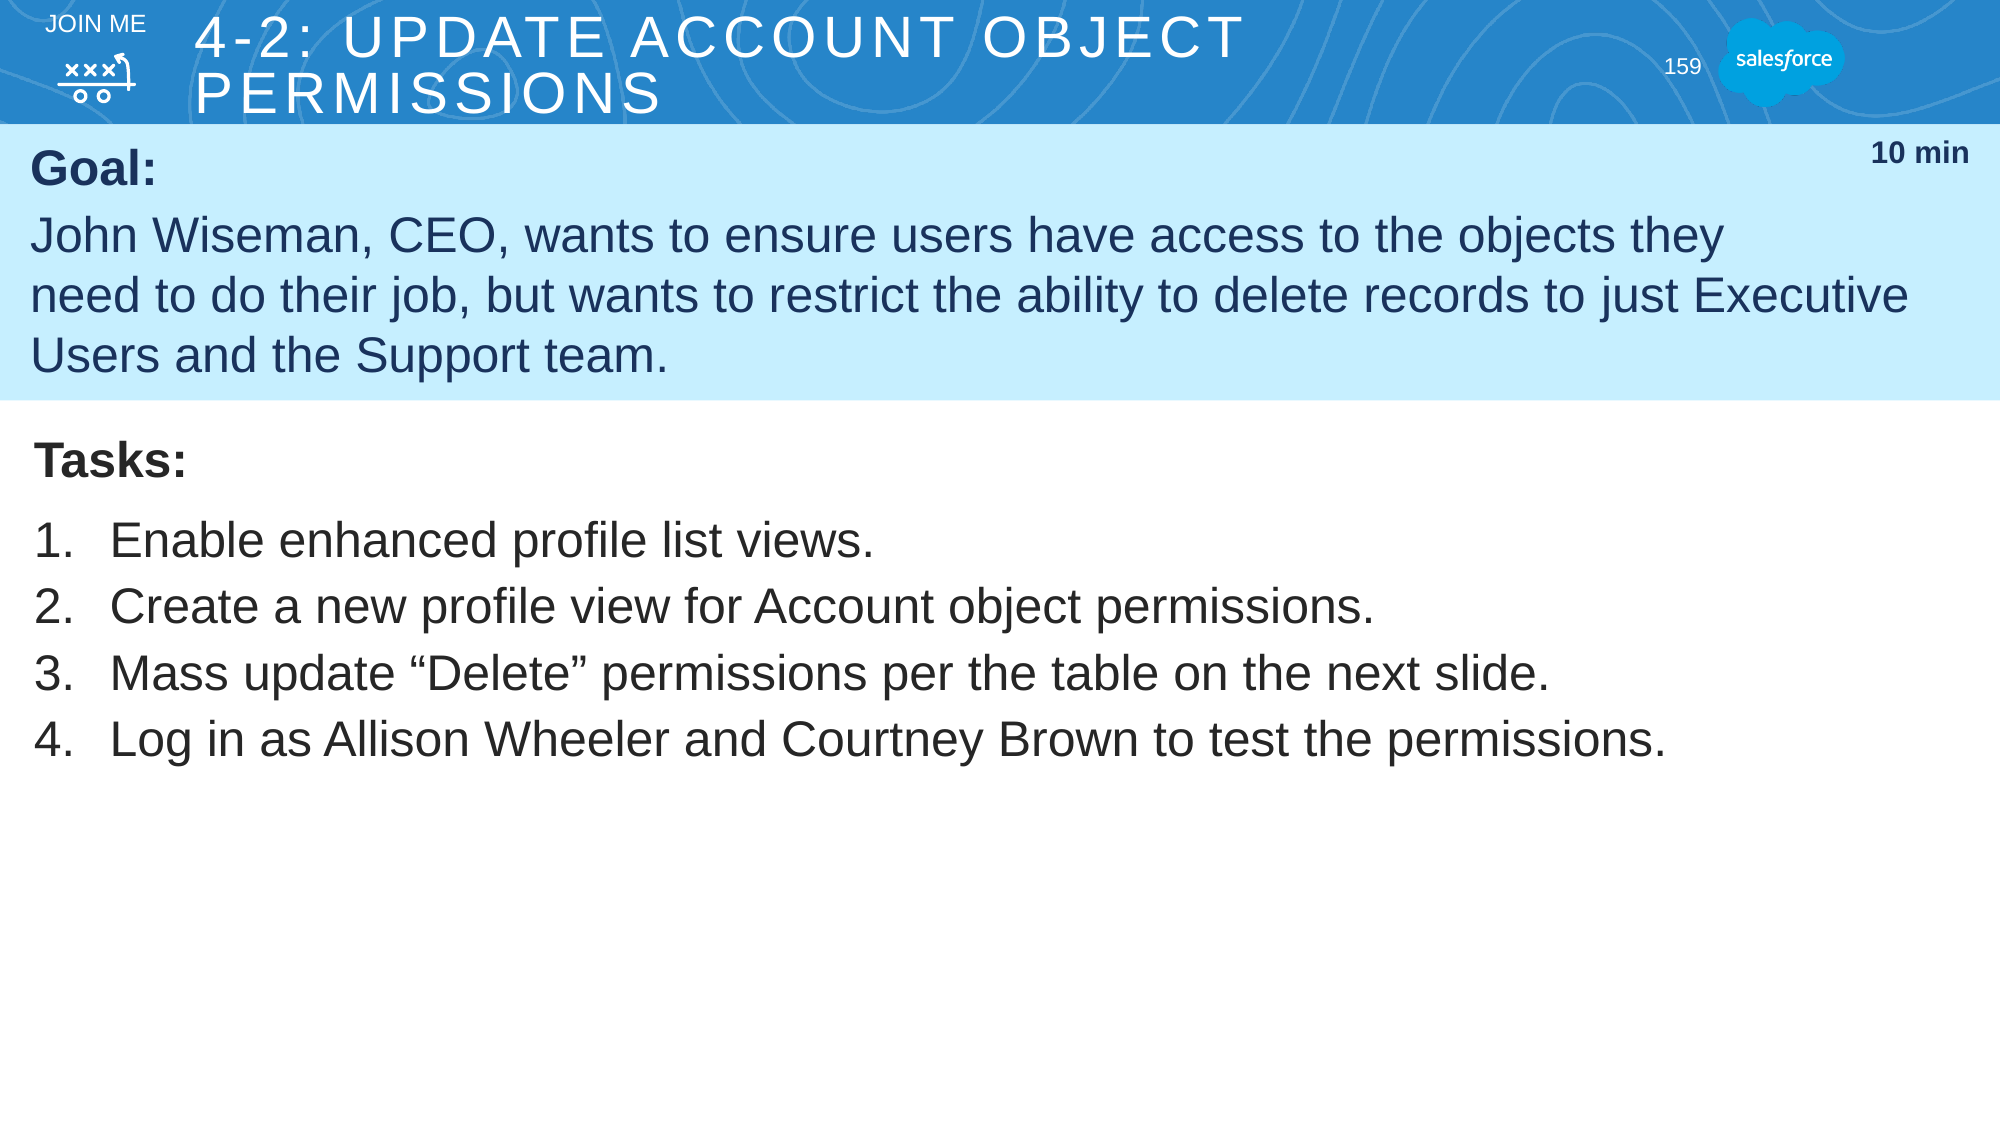

JOIN ME
# 4-2: Update Account Object Permissions
159
Goal:
John Wiseman, CEO, wants to ensure users have access to the objects they
need to do their job, but wants to restrict the ability to delete records to just Executive Users and the Support team.
10 min
Tasks:
Enable enhanced profile list views.
Create a new profile view for Account object permissions.
Mass update “Delete” permissions per the table on the next slide.
Log in as Allison Wheeler and Courtney Brown to test the permissions.